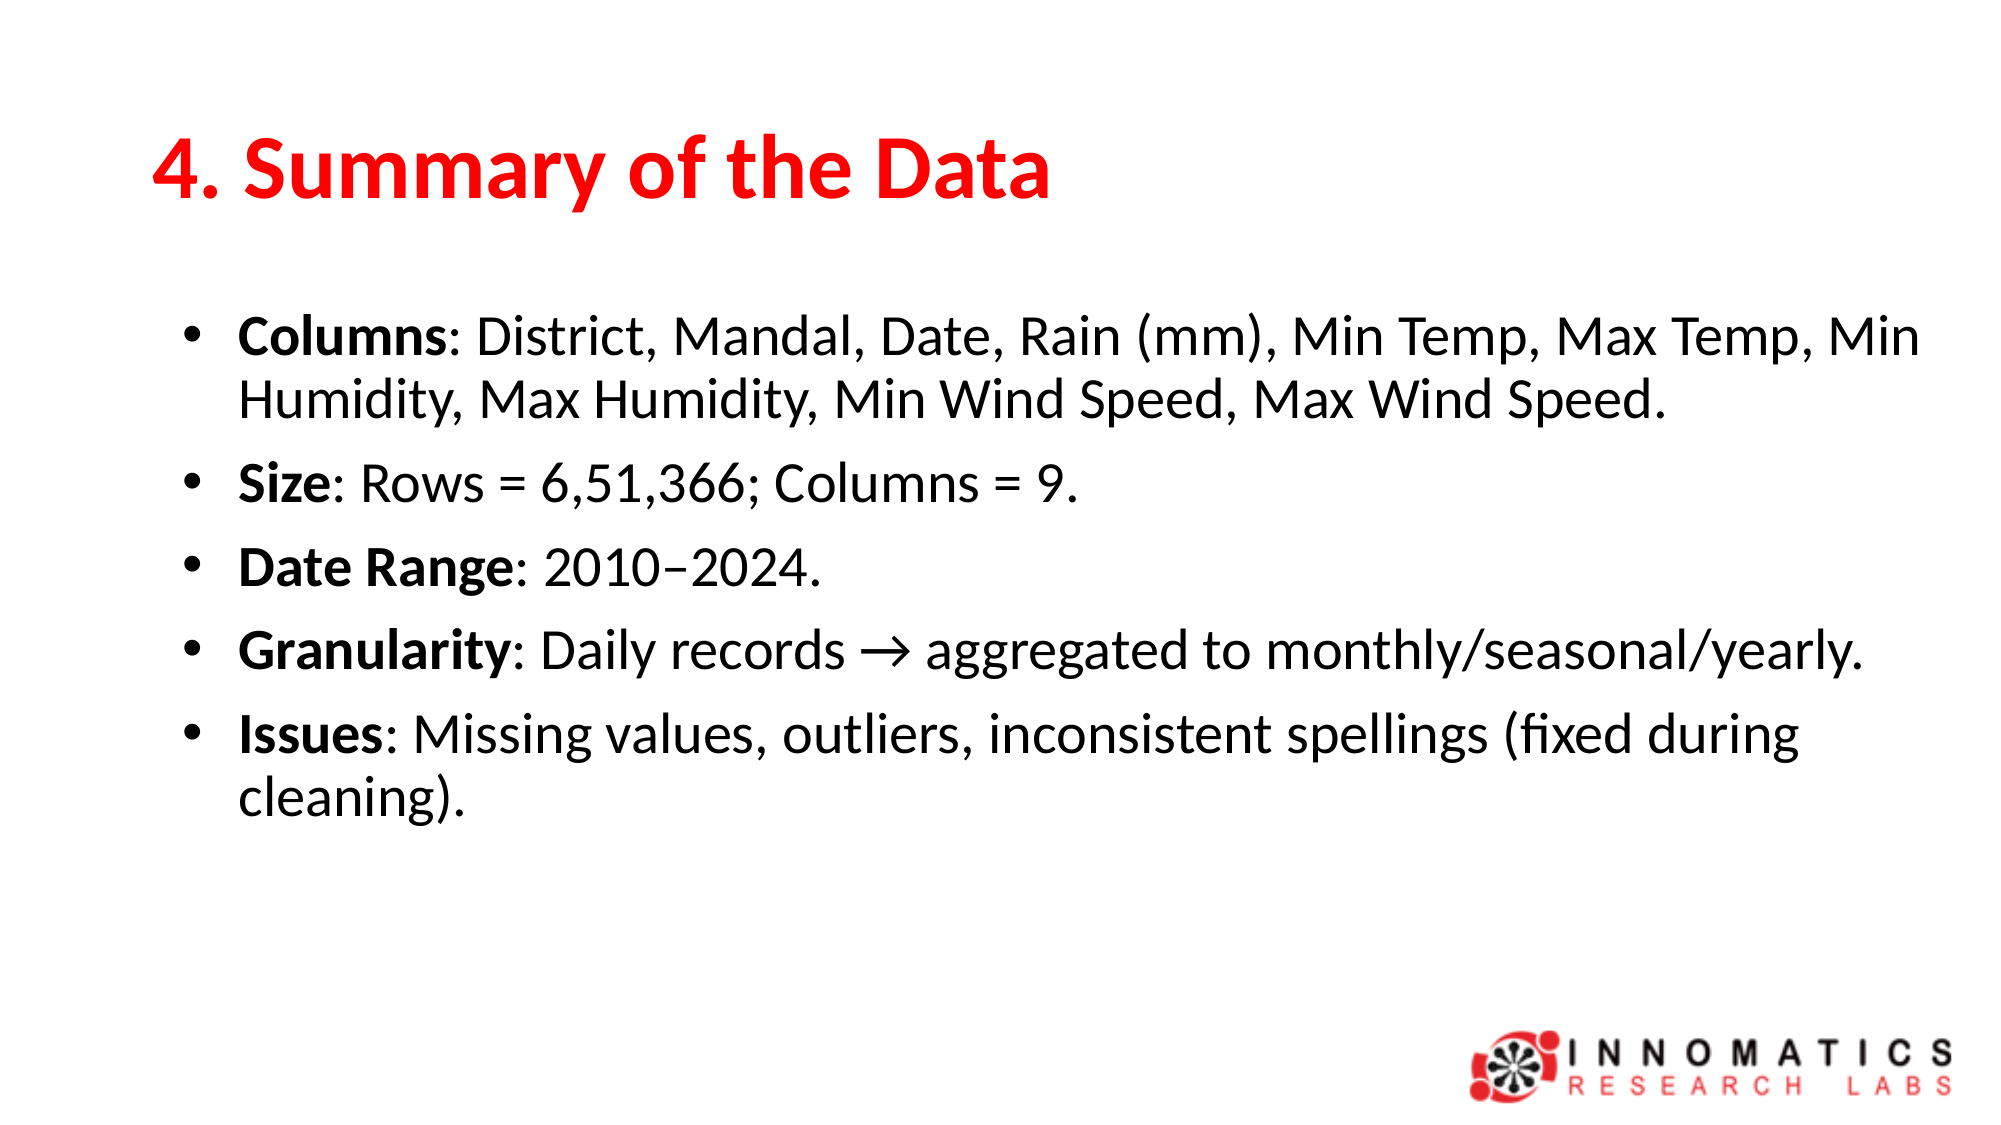

# 4. Summary of the Data
Columns: District, Mandal, Date, Rain (mm), Min Temp, Max Temp, Min Humidity, Max Humidity, Min Wind Speed, Max Wind Speed.
Size: Rows = 6,51,366; Columns = 9.
Date Range: 2010–2024.
Granularity: Daily records → aggregated to monthly/seasonal/yearly.
Issues: Missing values, outliers, inconsistent spellings (fixed during cleaning).